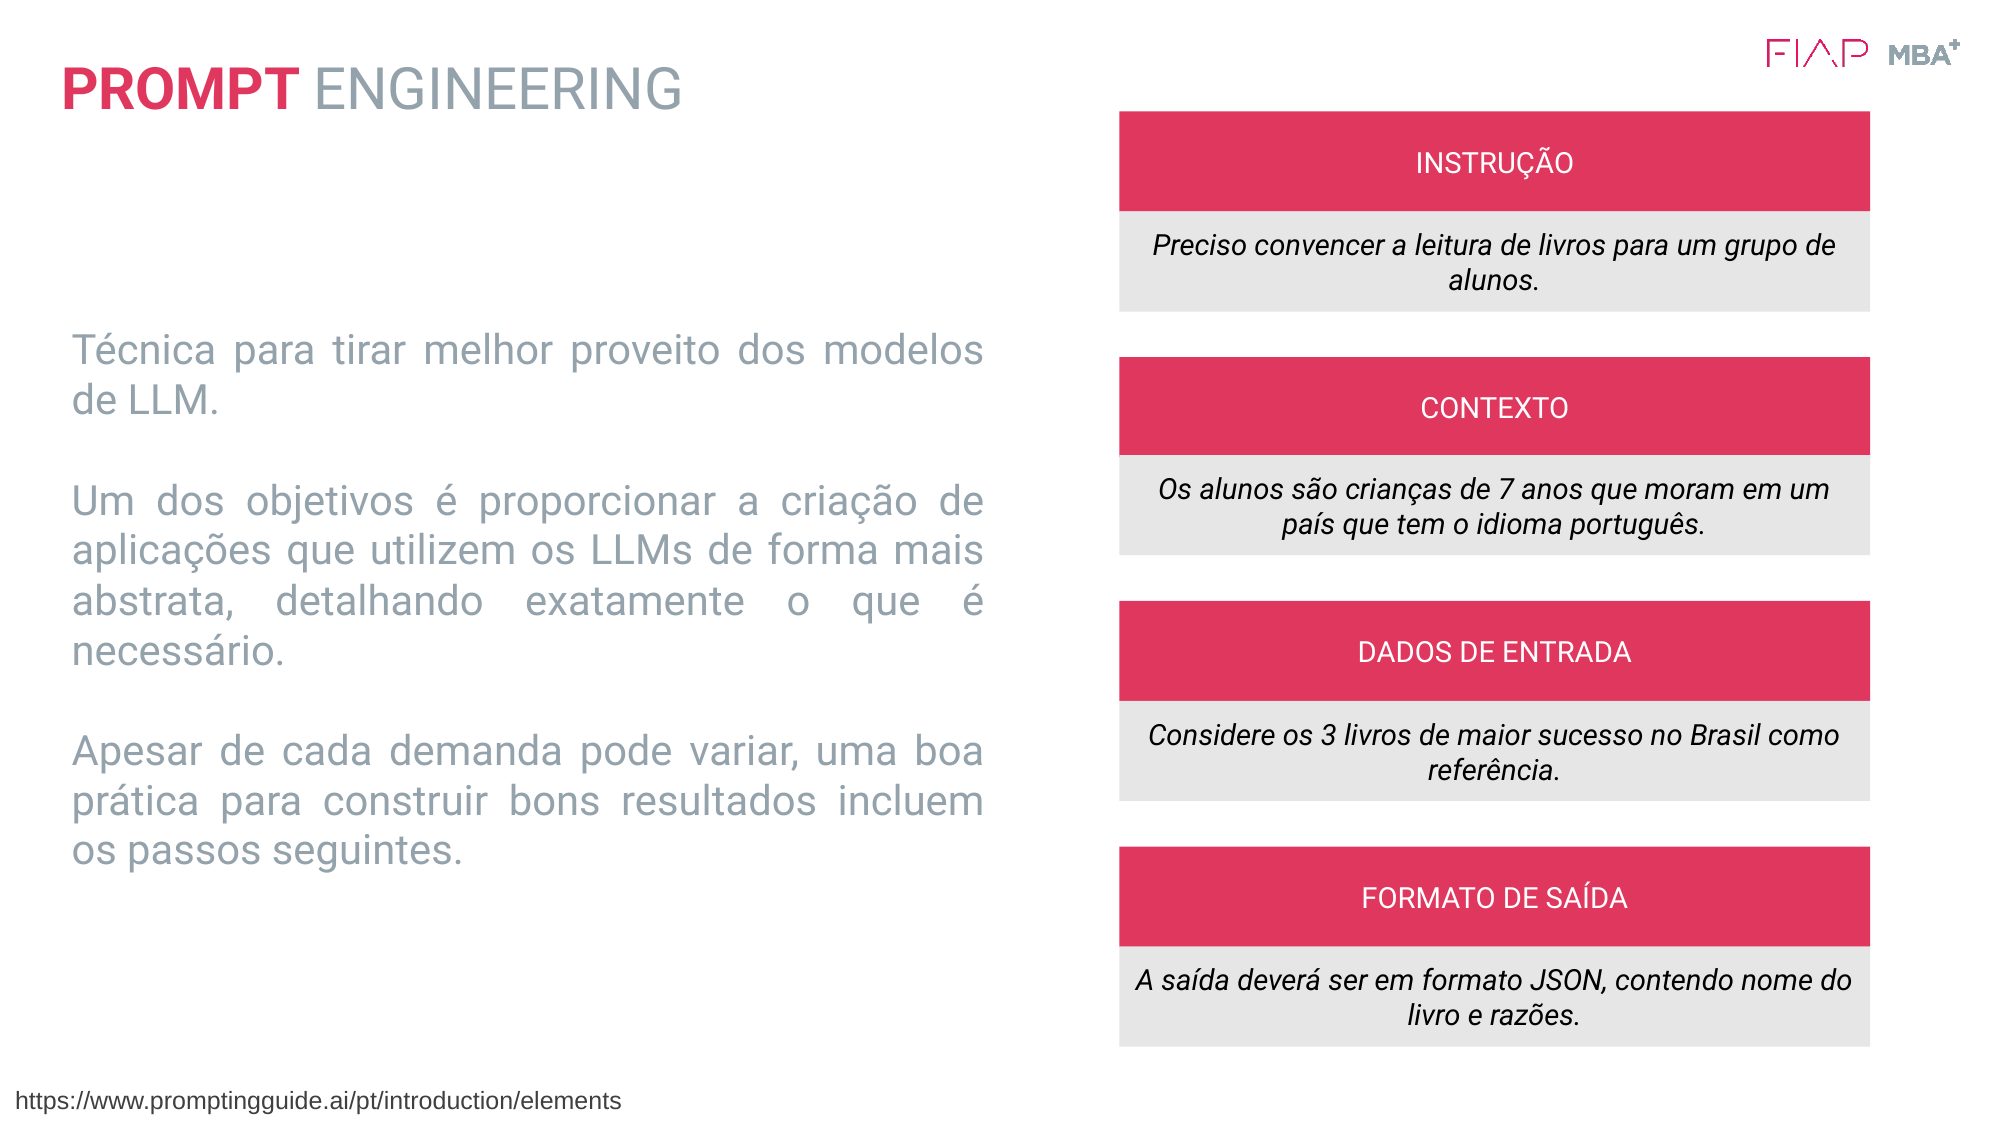

# PROMPT ENGINEERING
INSTRUÇÃO
Preciso convencer a leitura de livros para um grupo de alunos.
Técnica para tirar melhor proveito dos modelos de LLM.

Um dos objetivos é proporcionar a criação de aplicações que utilizem os LLMs de forma mais abstrata, detalhando exatamente o que é necessário.

Apesar de cada demanda pode variar, uma boa prática para construir bons resultados incluem os passos seguintes.
CONTEXTO
Os alunos são crianças de 7 anos que moram em um país que tem o idioma português.
DADOS DE ENTRADA
Considere os 3 livros de maior sucesso no Brasil como referência.
FORMATO DE SAÍDA
A saída deverá ser em formato JSON, contendo nome do livro e razões.
https://www.promptingguide.ai/pt/introduction/elements